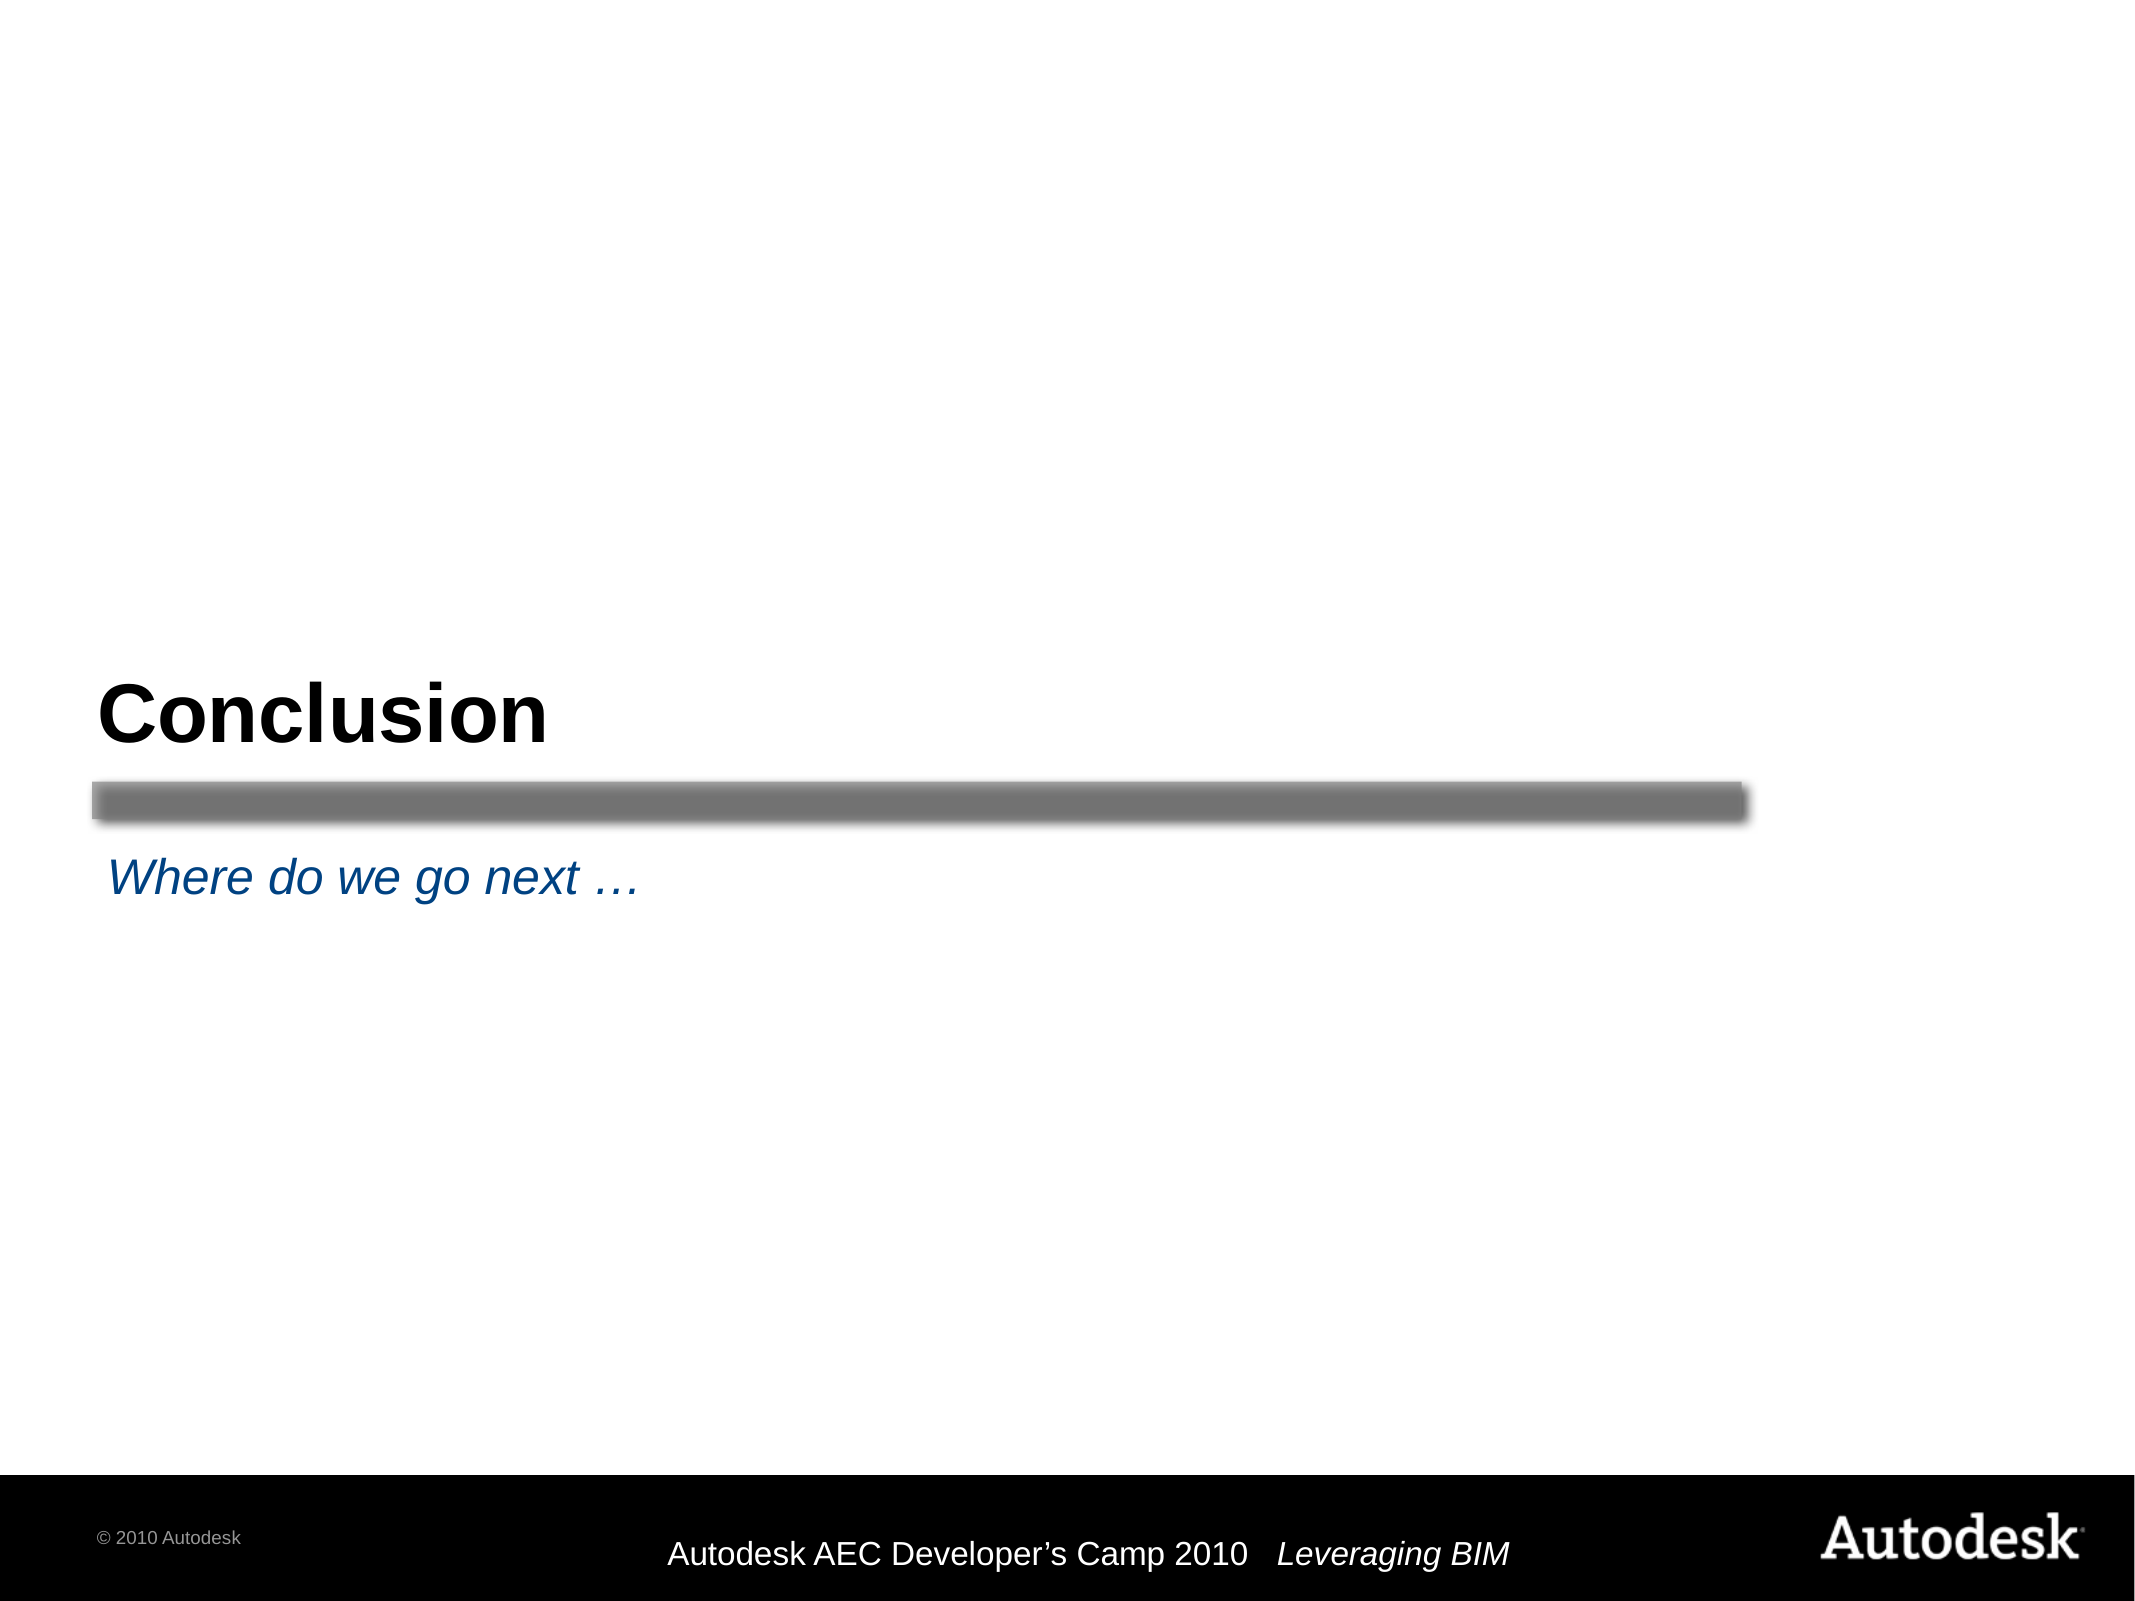

# Conclusion

Where do we go next …